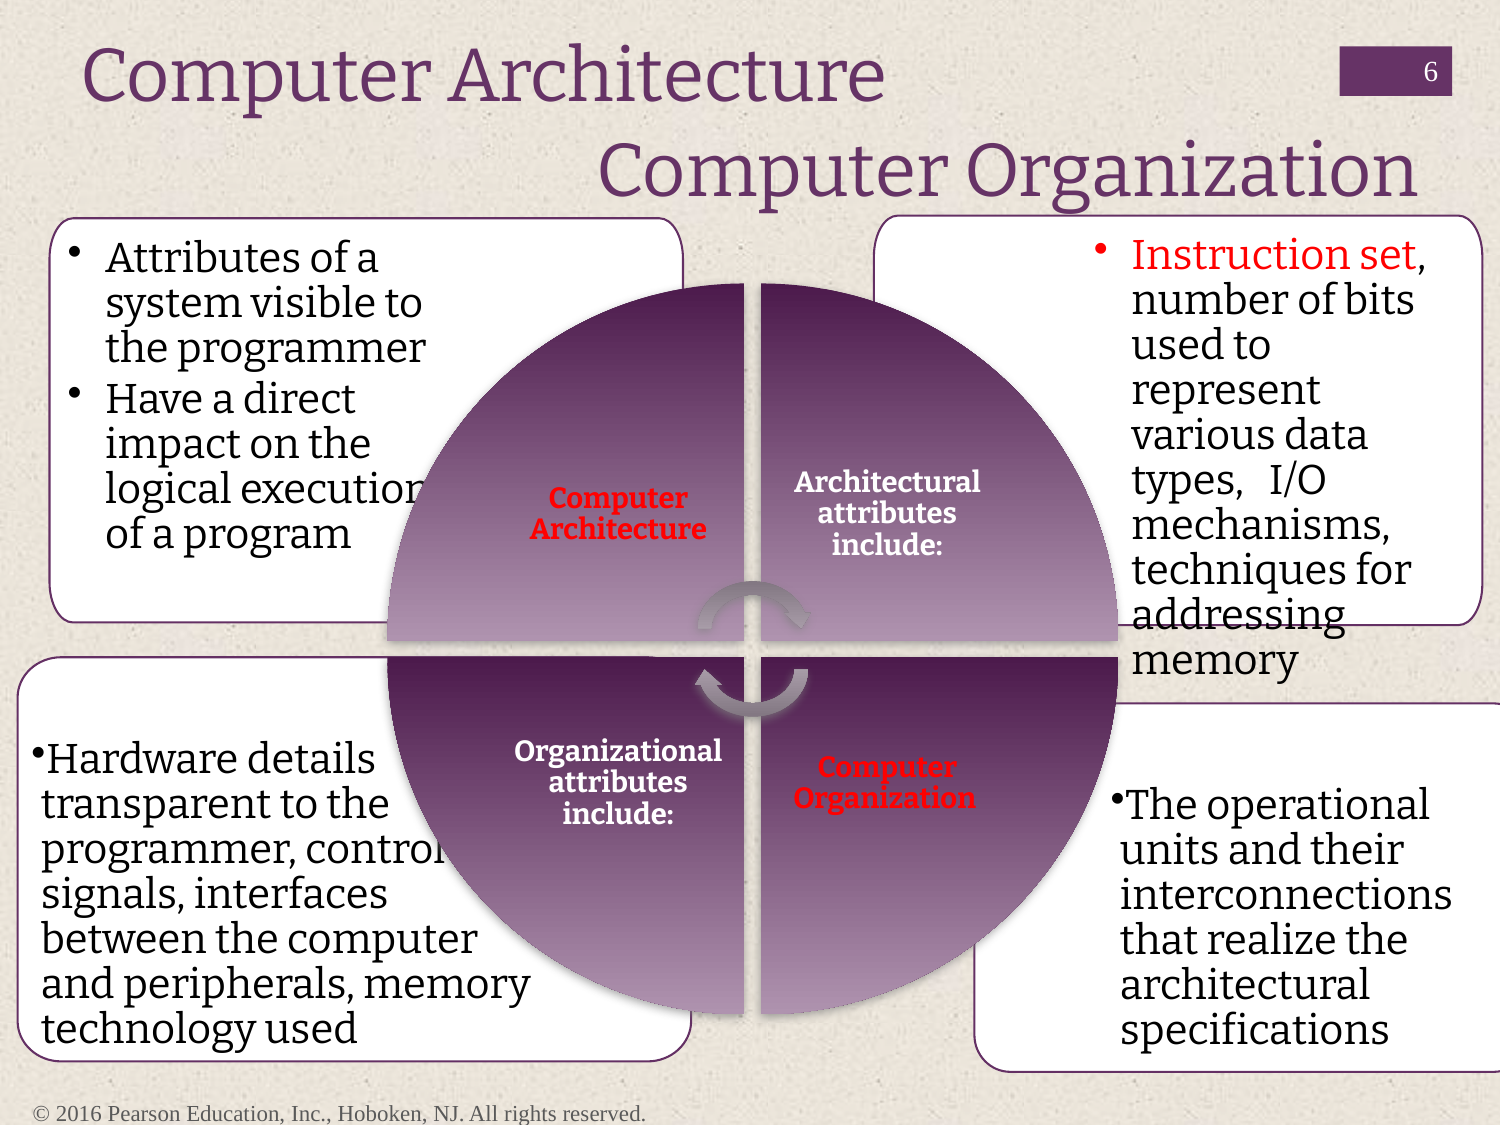

Computer Architecture
6
Computer Organization
Instruction set, number of bits used to represent various data types,   I/O mechanisms, techniques for addressing memory
Attributes of a system visible to the programmer
Have a direct impact on the logical execution of a program
Computer Architecture
Architectural attributes include:

Computer Organization
Hardware details transparent to the programmer, control signals, interfaces between the computer and peripherals, memory technology used
Organizational attributes include:
The operational units and their interconnections that realize the architectural specifications
© 2016 Pearson Education, Inc., Hoboken, NJ. All rights reserved.